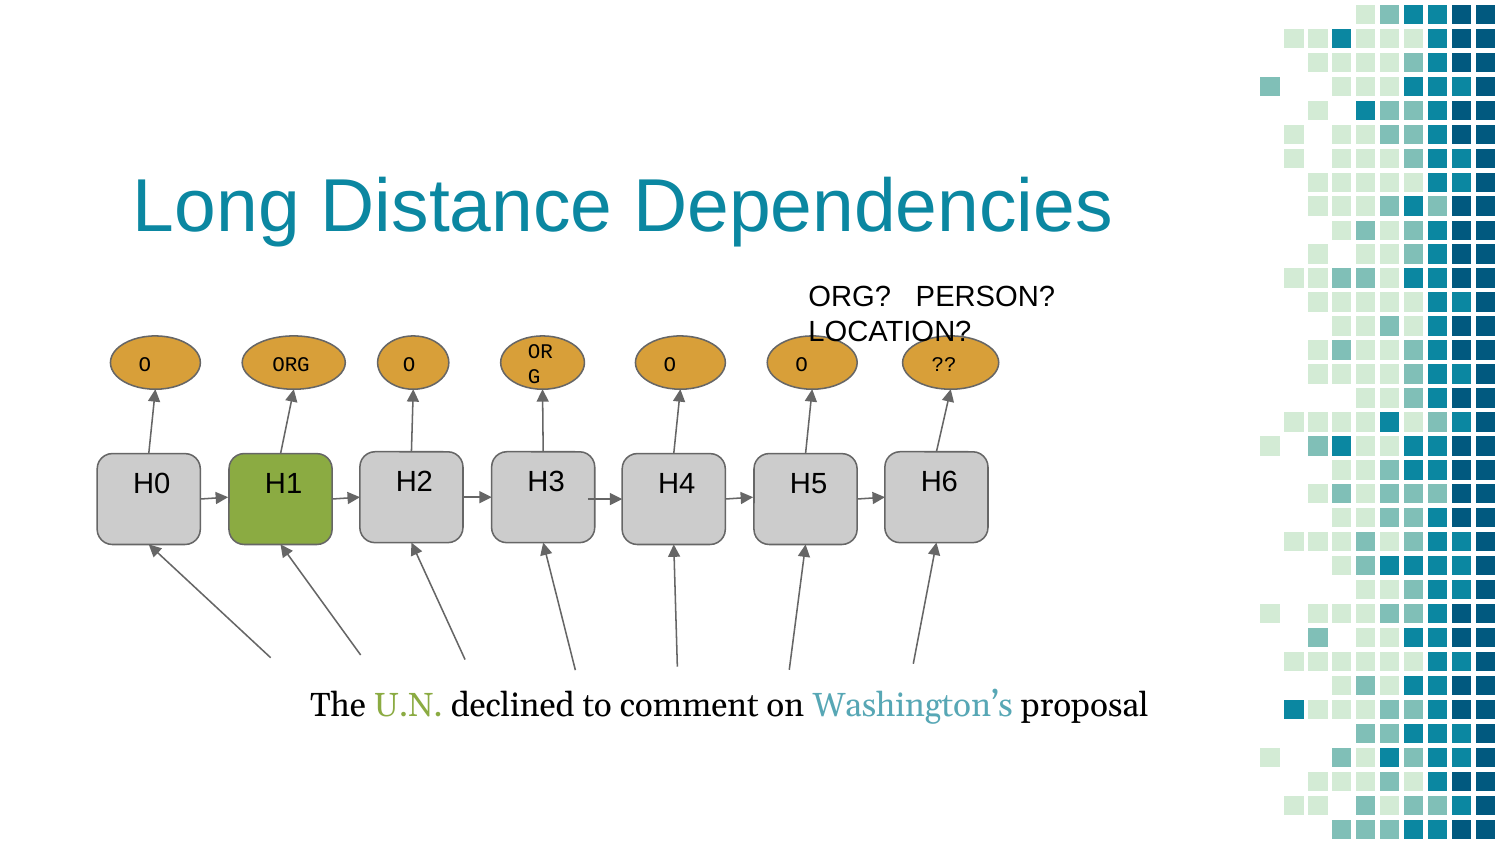

# Long Distance Dependencies
ORG?   PERSON?	LOCATION?
ORG
??
O
O
ORG
O
O
  H2

  H3

  H6

  H0

  H1

  H4

  H5

The U.N. declined to comment on Washington’s proposal